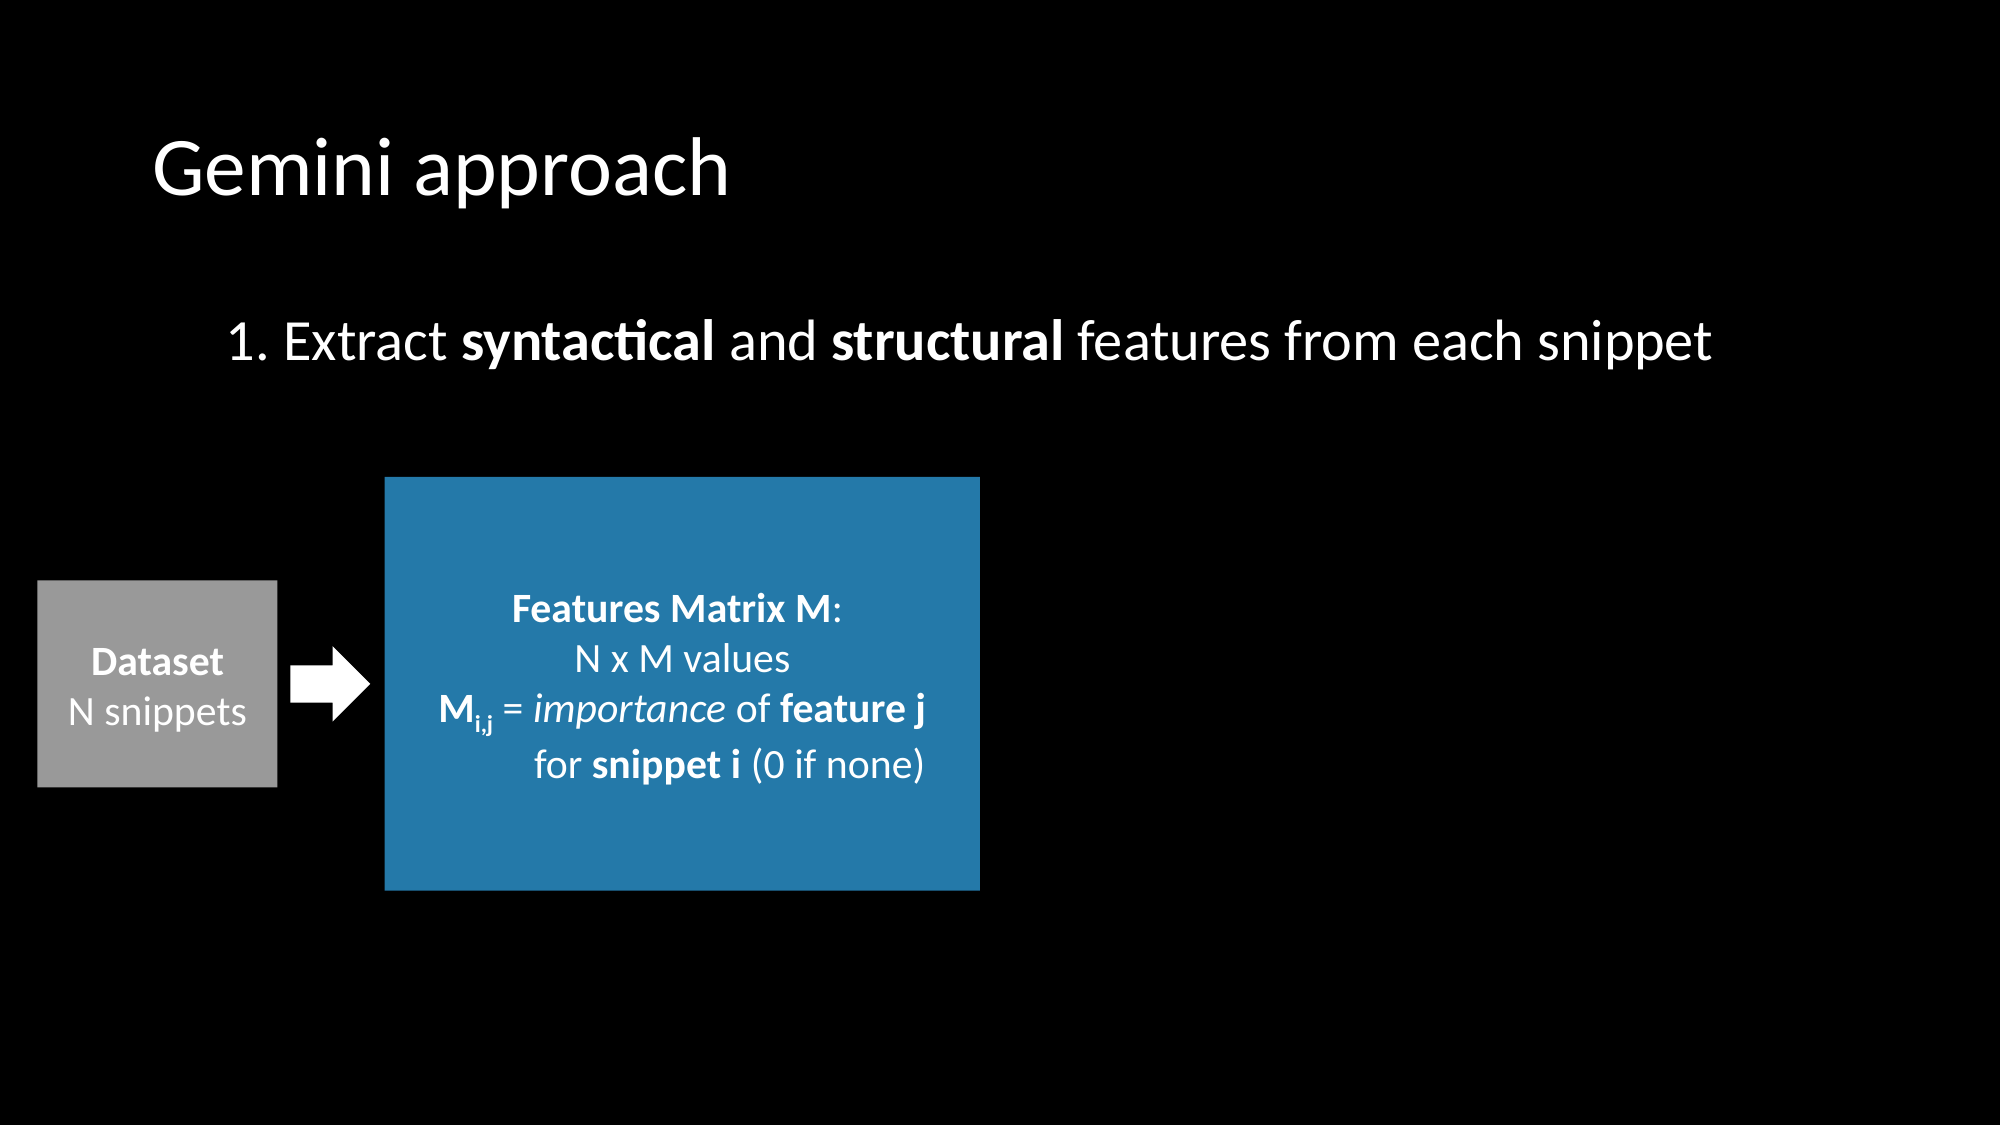

# Gemini approach
1. Extract syntactical and structural features from each snippet
Features Matrix M:
N x M values
Mi,j = importance of feature j
          for snippet i (0 if none)
Dataset
N snippets